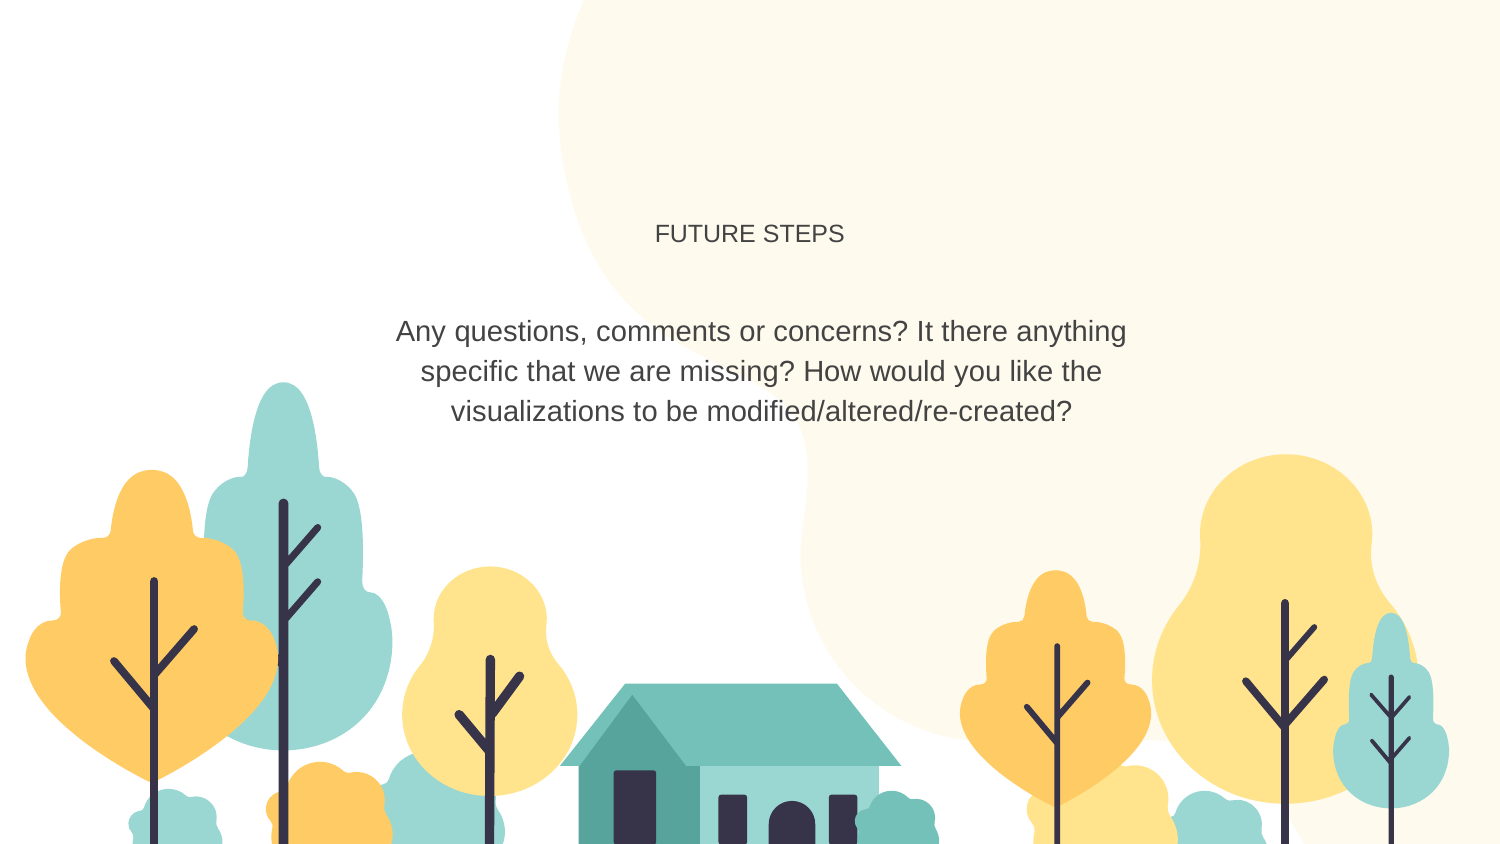

# FUTURE STEPS
Any questions, comments or concerns? It there anything specific that we are missing? How would you like the visualizations to be modified/altered/re-created?